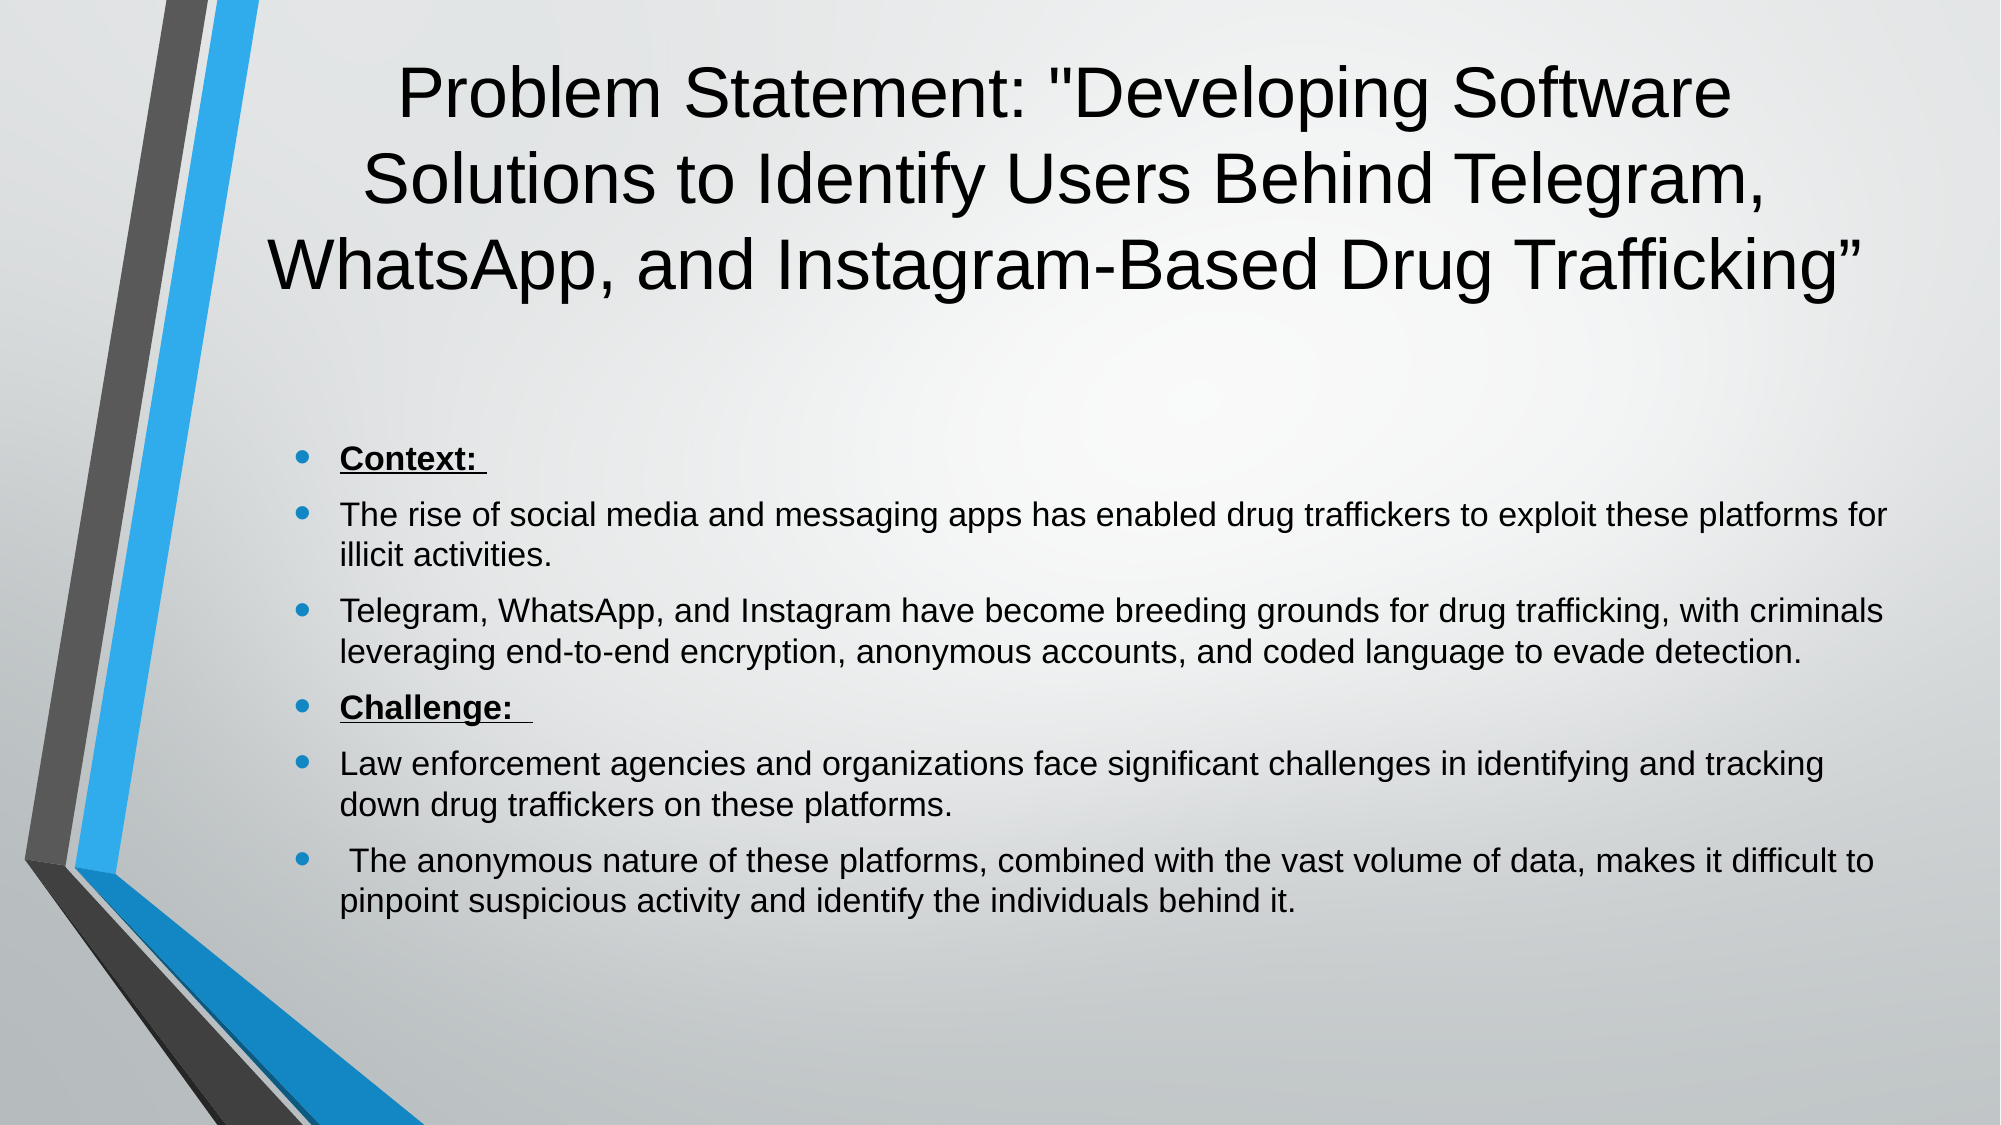

# Problem Statement: "Developing Software Solutions to Identify Users Behind Telegram, WhatsApp, and Instagram-Based Drug Trafficking”

Context:
The rise of social media and messaging apps has enabled drug traffickers to exploit these platforms for illicit activities.
Telegram, WhatsApp, and Instagram have become breeding grounds for drug trafficking, with criminals leveraging end-to-end encryption, anonymous accounts, and coded language to evade detection.
Challenge:
Law enforcement agencies and organizations face significant challenges in identifying and tracking down drug traffickers on these platforms.
 The anonymous nature of these platforms, combined with the vast volume of data, makes it difficult to pinpoint suspicious activity and identify the individuals behind it.